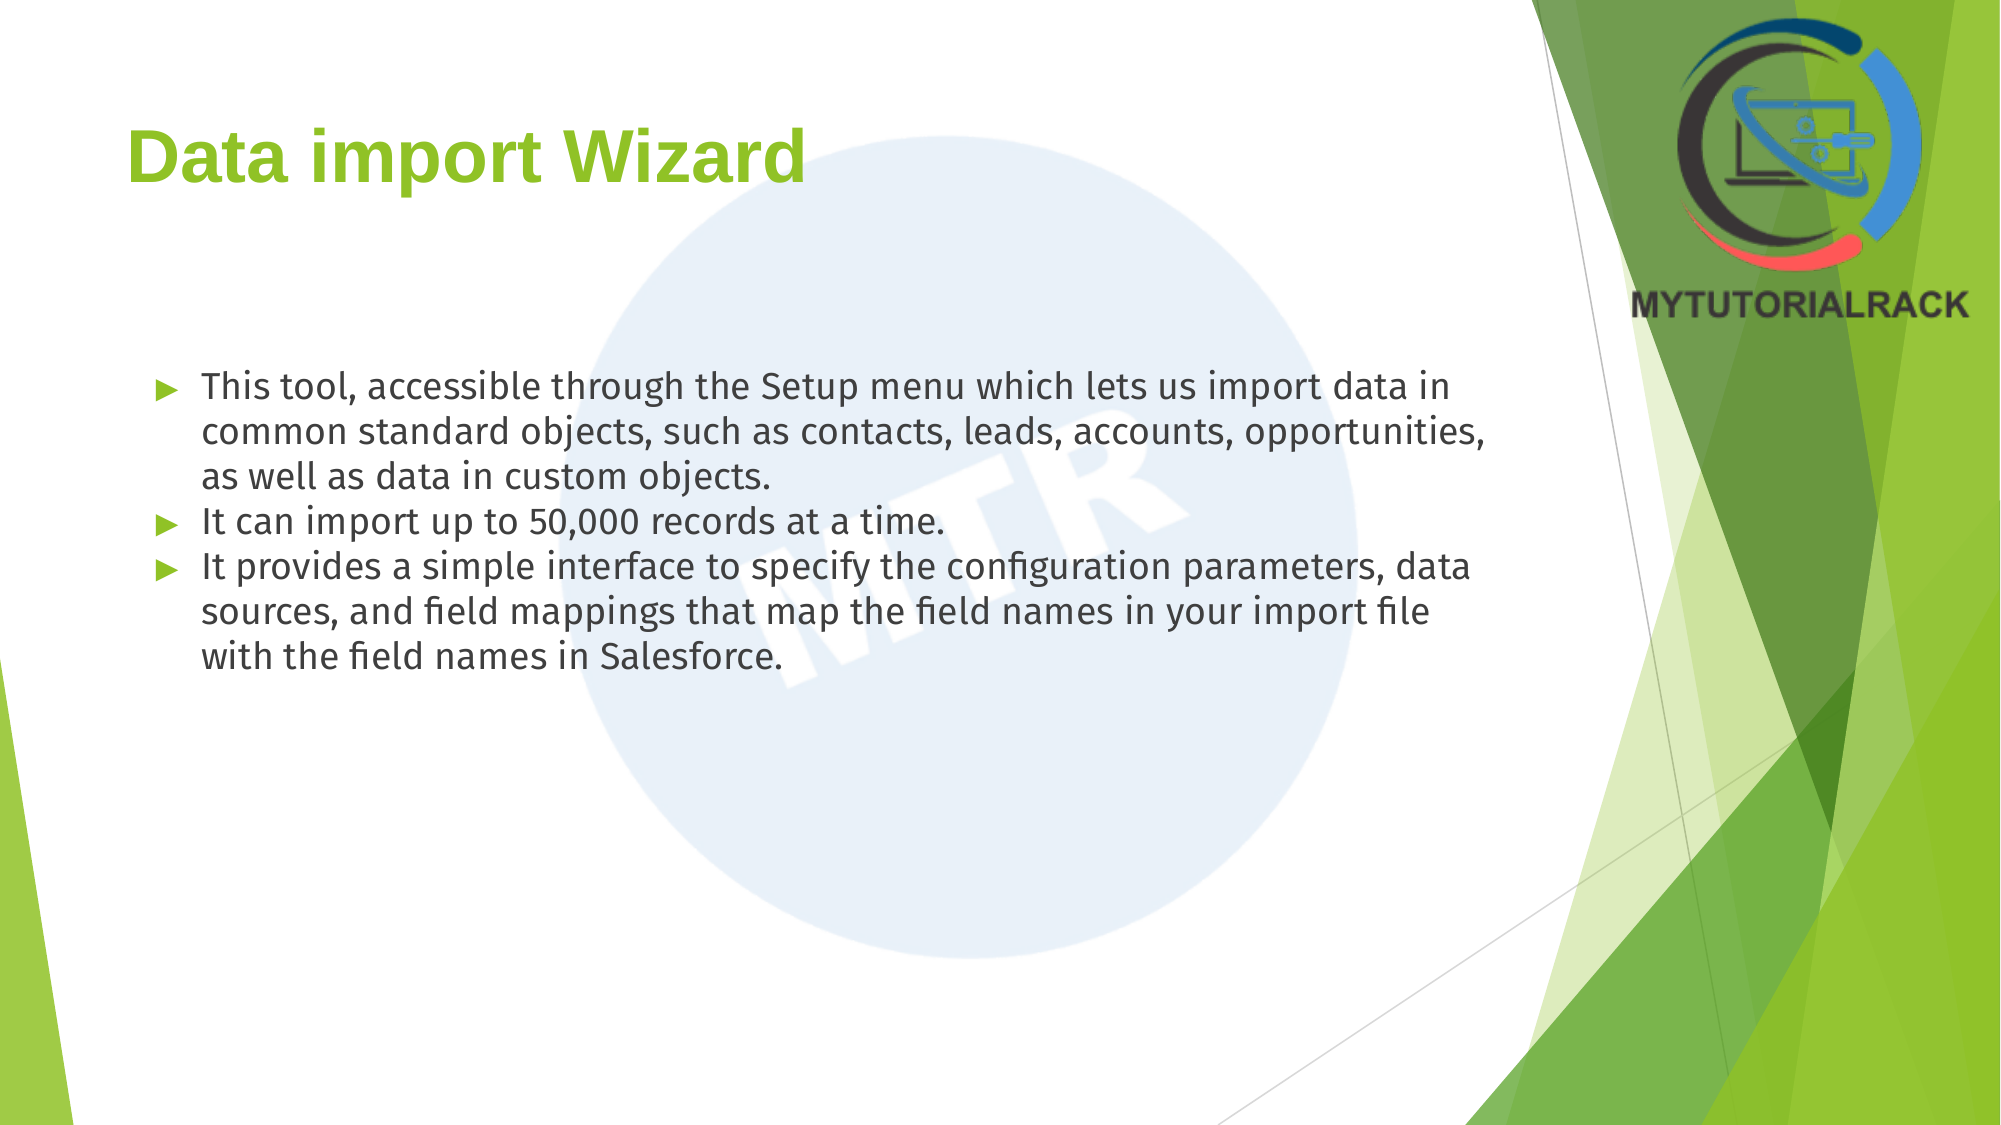

# Data import Wizard
This tool, accessible through the Setup menu which lets us import data in common standard objects, such as contacts, leads, accounts, opportunities, as well as data in custom objects.
It can import up to 50,000 records at a time.
It provides a simple interface to specify the configuration parameters, data sources, and field mappings that map the field names in your import file with the field names in Salesforce.